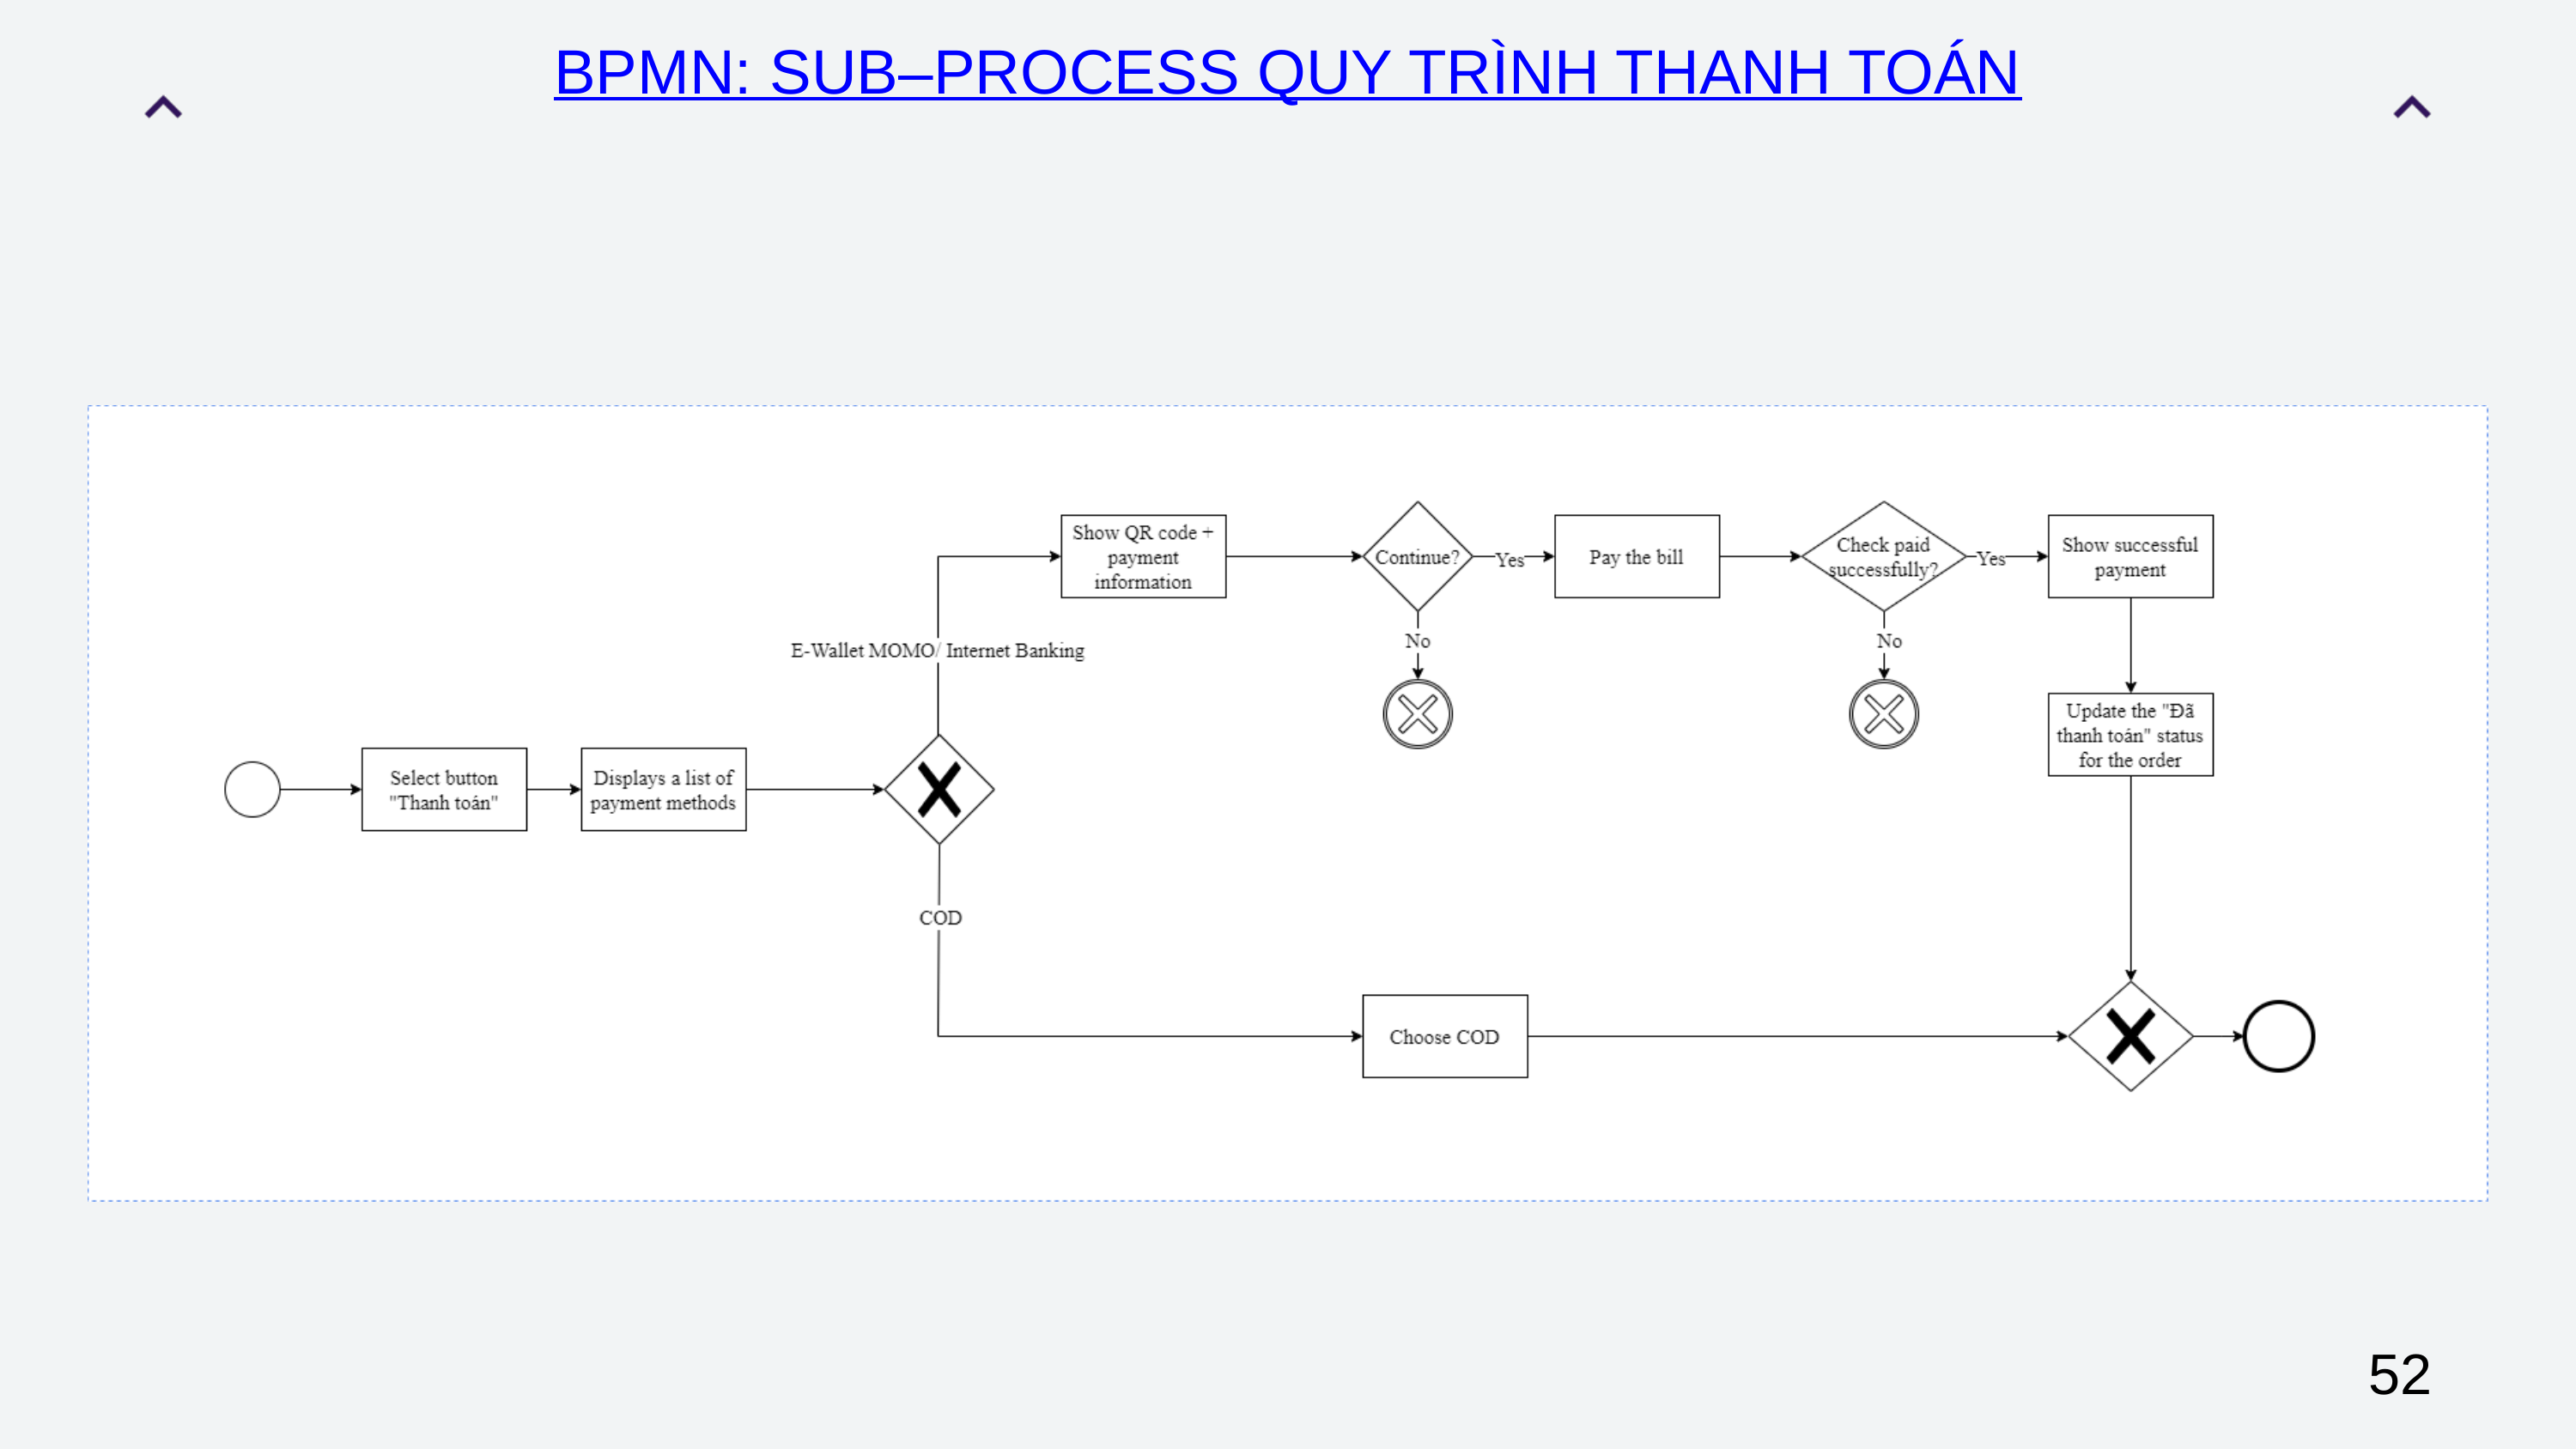

BPMN: SUB–PROCESS QUY TRÌNH THANH TOÁN

52